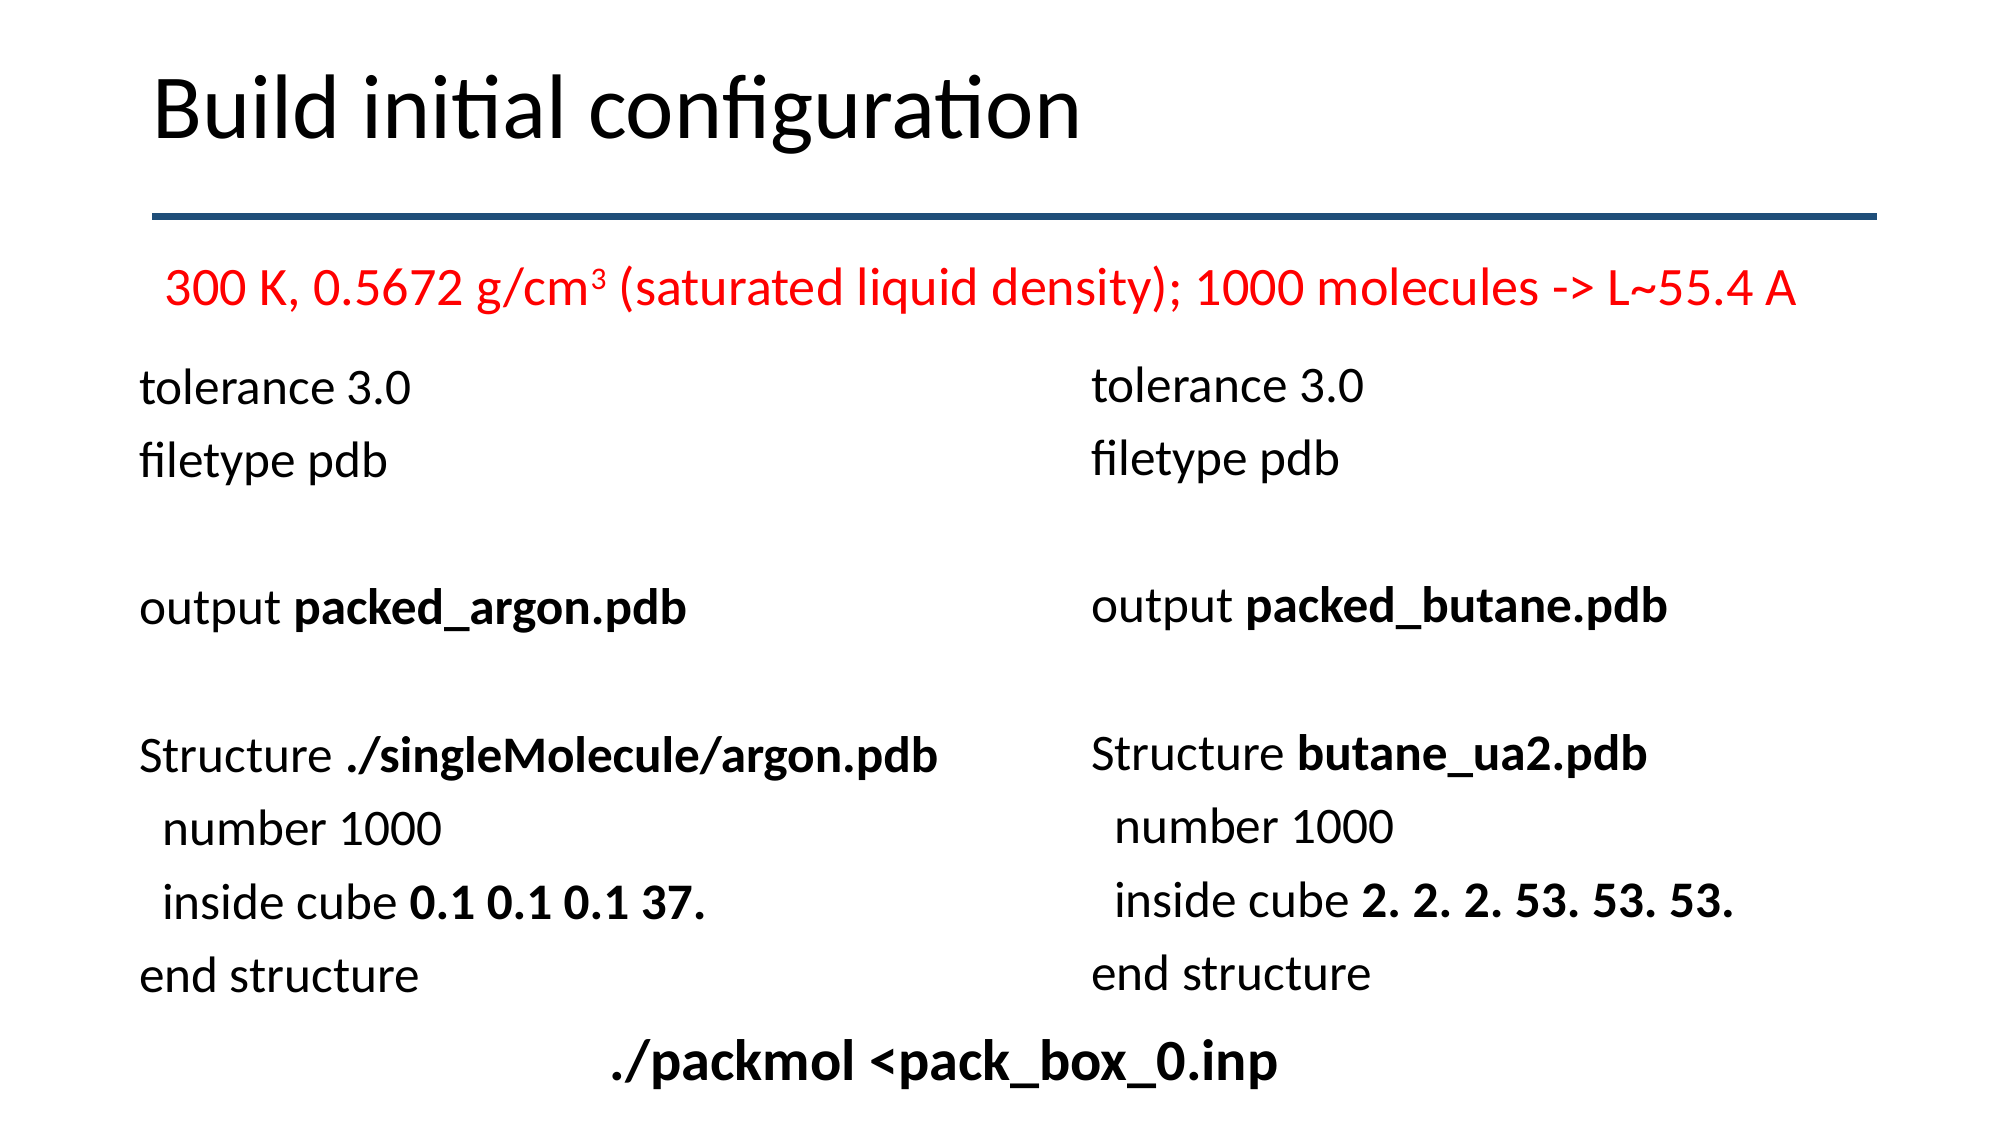

# Build initial configuration
300 K, 0.5672 g/cm3 (saturated liquid density); 1000 molecules -> L~55.4 A
tolerance 3.0
filetype pdb

output packed_butane.pdb

Structure butane_ua2.pdb
  number 1000
  inside cube 2. 2. 2. 53. 53. 53.
end structure

tolerance 3.0
filetype pdb

output packed_argon.pdb

Structure ./singleMolecule/argon.pdb
  number 1000
  inside cube 0.1 0.1 0.1 37.
end structure

./packmol <pack_box_0.inp